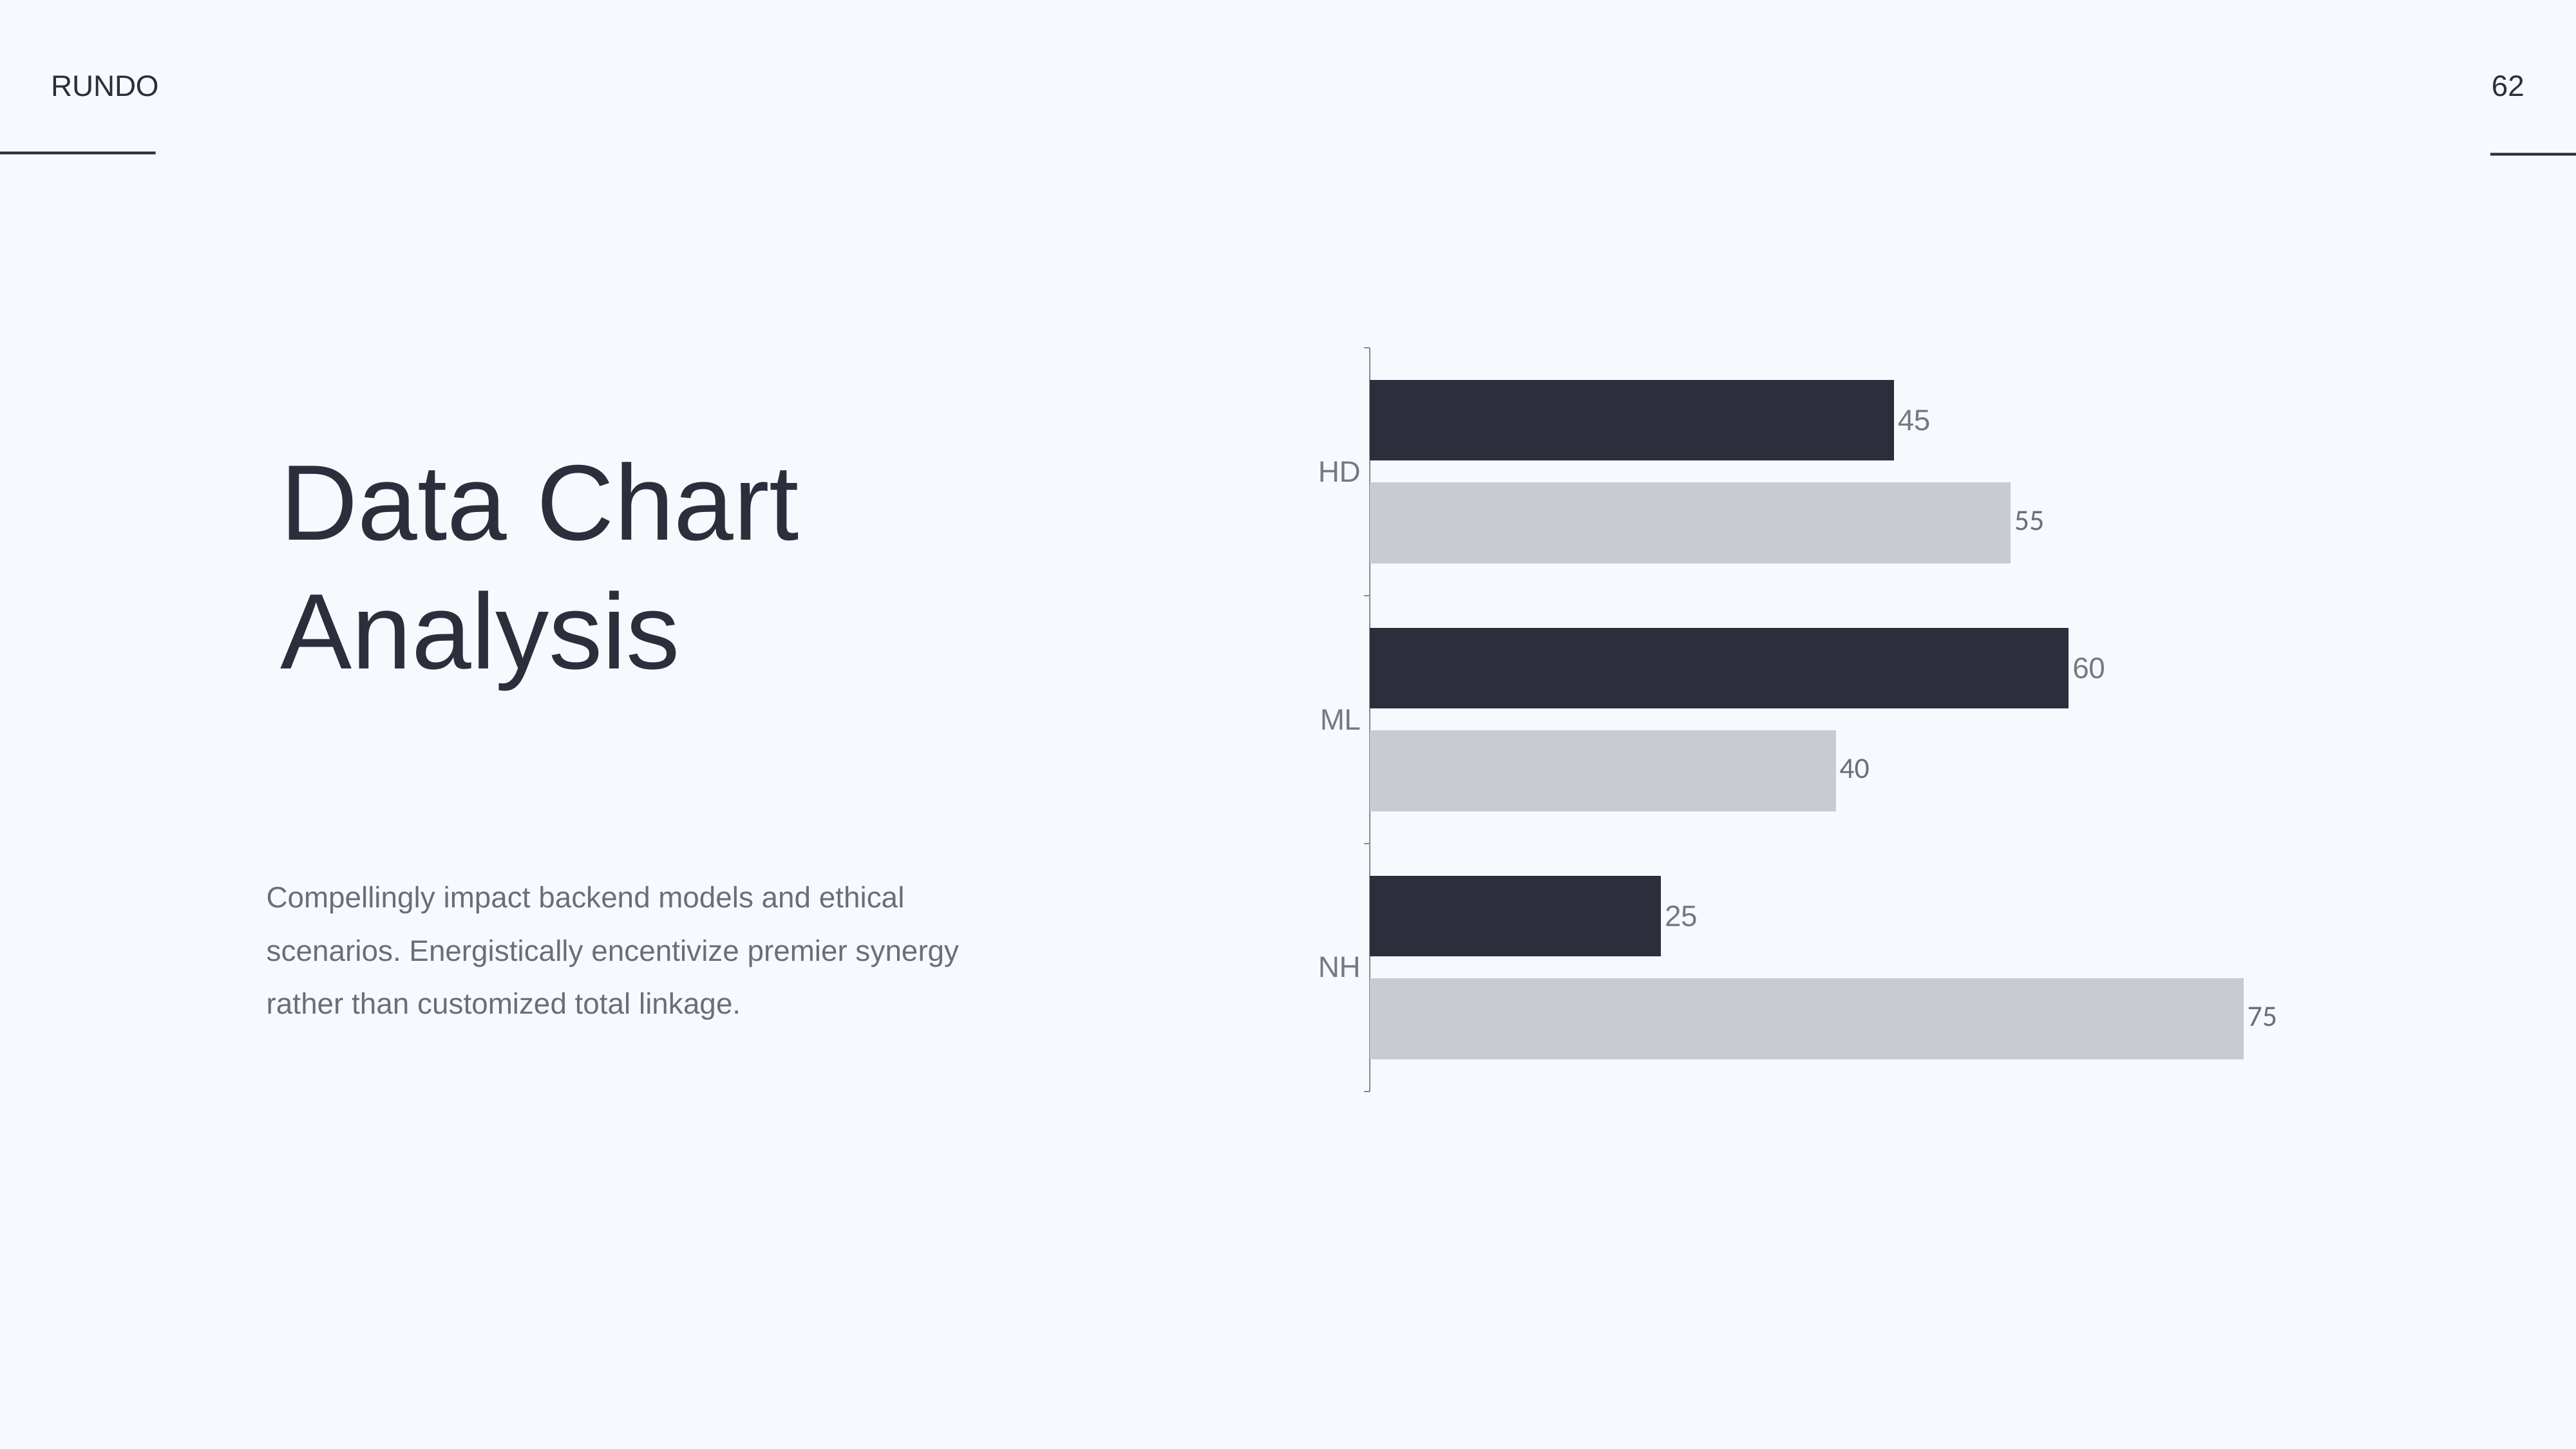

62

### Chart

| Category | Series 1 | Untitled 1 |
|---|---|---|
| HD | 45.0 | 55.0 |
| ML | 60.0 | 40.0 |
| NH | 25.0 | 75.0 |
Data Chart
Analysis
Compellingly impact backend models and ethical
scenarios. Energistically encentivize premier synergy
rather than customized total linkage.